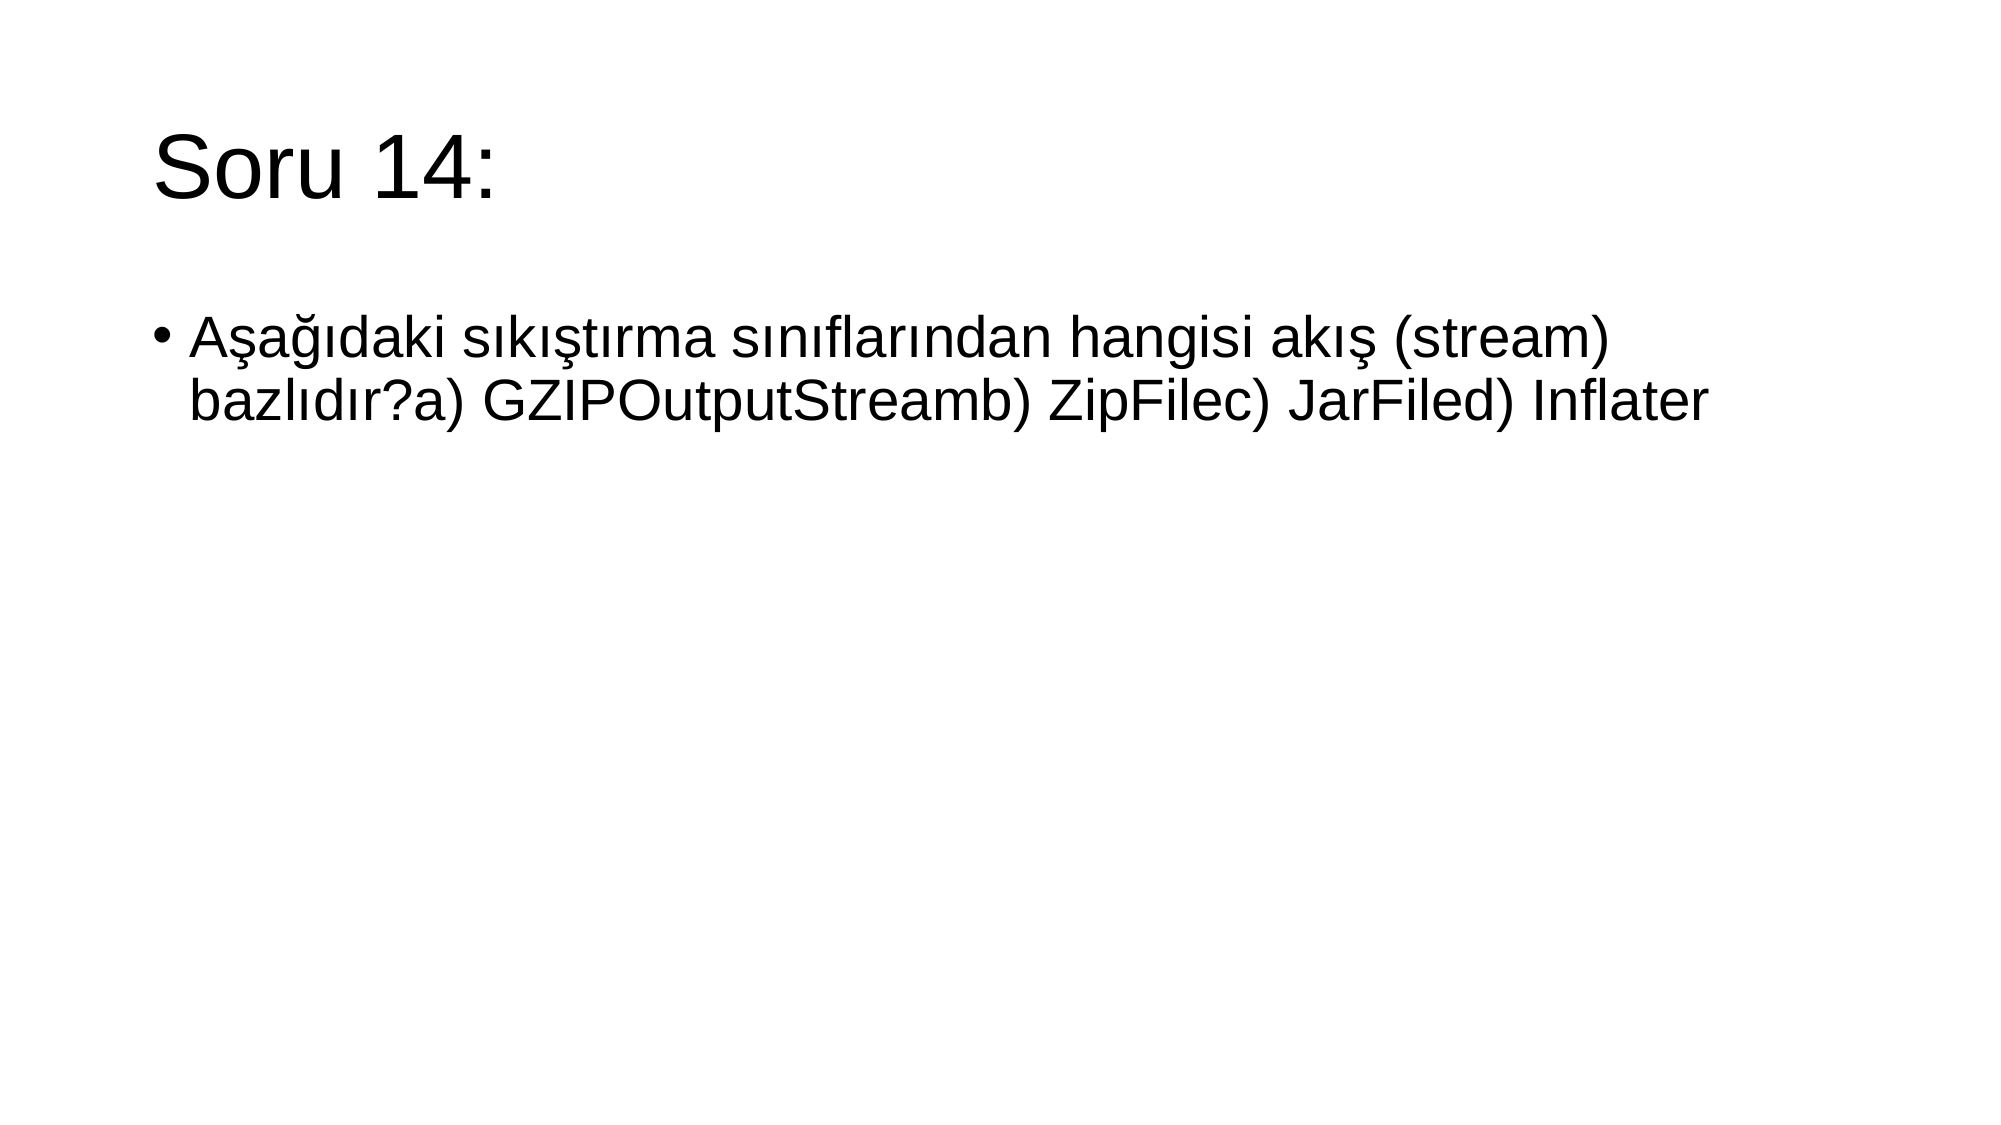

# Soru 14:
Aşağıdaki sıkıştırma sınıflarından hangisi akış (stream) bazlıdır?a) GZIPOutputStreamb) ZipFilec) JarFiled) Inflater